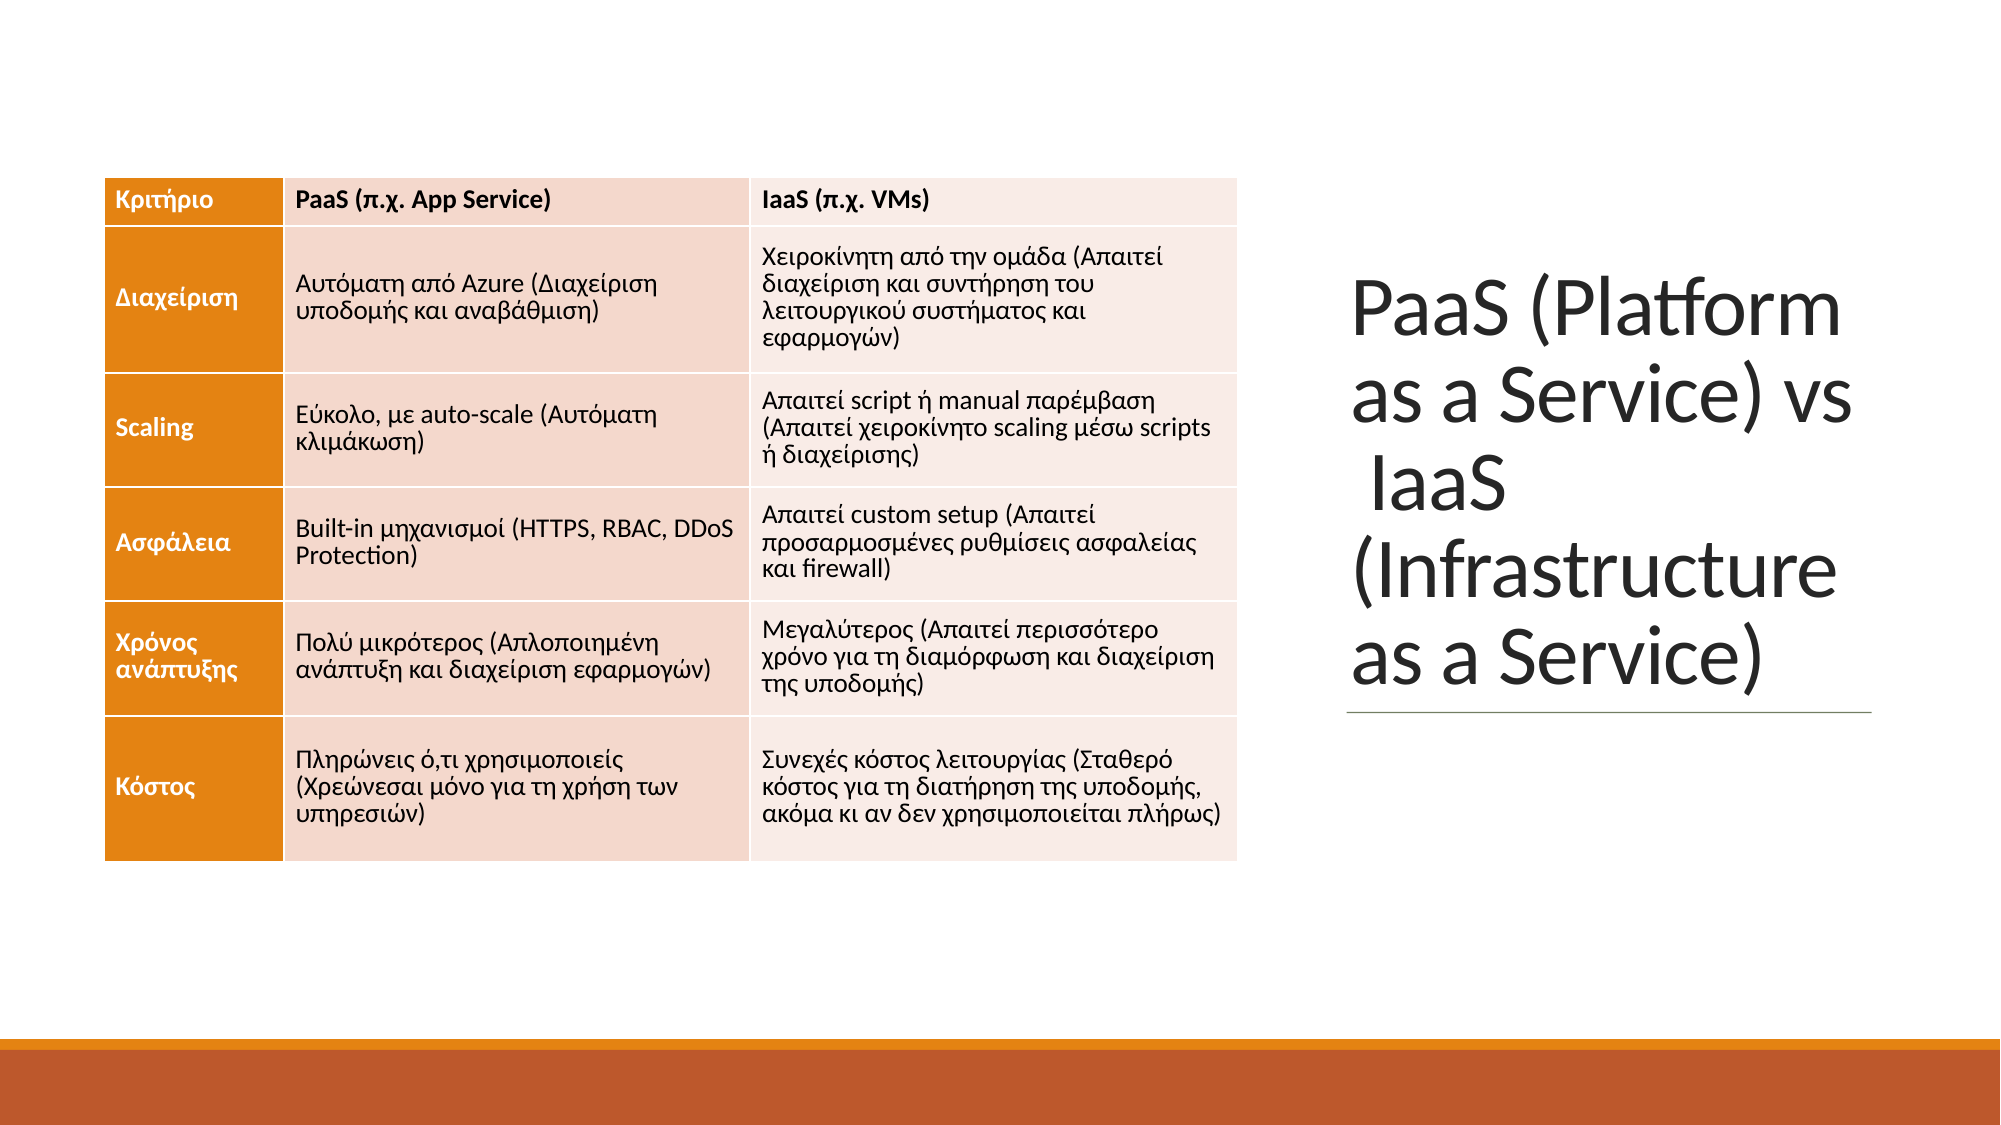

# PaaS (Platform as a Service) vs IaaS (Infrastructure as a Service)
| Κριτήριο | PaaS (π.χ. App Service) | IaaS (π.χ. VMs) |
| --- | --- | --- |
| Διαχείριση | Αυτόματη από Azure (Διαχείριση υποδομής και αναβάθμιση) | Χειροκίνητη από την ομάδα (Απαιτεί διαχείριση και συντήρηση του λειτουργικού συστήματος και εφαρμογών) |
| Scaling | Εύκολο, με auto-scale (Αυτόματη κλιμάκωση) | Απαιτεί script ή manual παρέμβαση (Απαιτεί χειροκίνητο scaling μέσω scripts ή διαχείρισης) |
| Ασφάλεια | Built-in μηχανισμοί (HTTPS, RBAC, DDoS Protection) | Απαιτεί custom setup (Απαιτεί προσαρμοσμένες ρυθμίσεις ασφαλείας και firewall) |
| Χρόνος ανάπτυξης | Πολύ μικρότερος (Απλοποιημένη ανάπτυξη και διαχείριση εφαρμογών) | Μεγαλύτερος (Απαιτεί περισσότερο χρόνο για τη διαμόρφωση και διαχείριση της υποδομής) |
| Κόστος | Πληρώνεις ό,τι χρησιμοποιείς (Χρεώνεσαι μόνο για τη χρήση των υπηρεσιών) | Συνεχές κόστος λειτουργίας (Σταθερό κόστος για τη διατήρηση της υποδομής, ακόμα κι αν δεν χρησιμοποιείται πλήρως) |